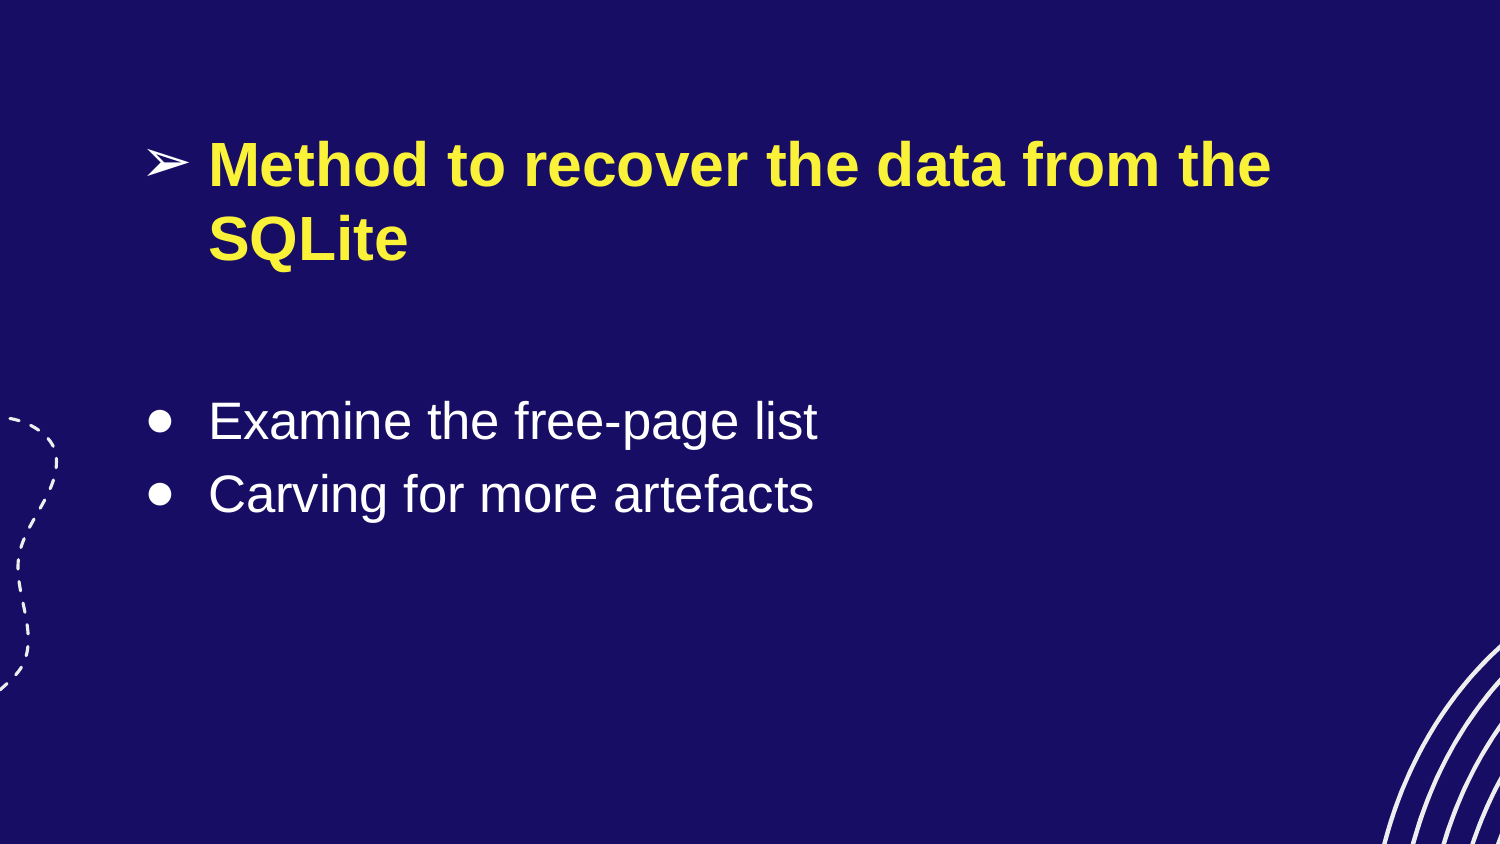

# Method to recover the data from the SQLite

Examine the free-page list
Carving for more artefacts